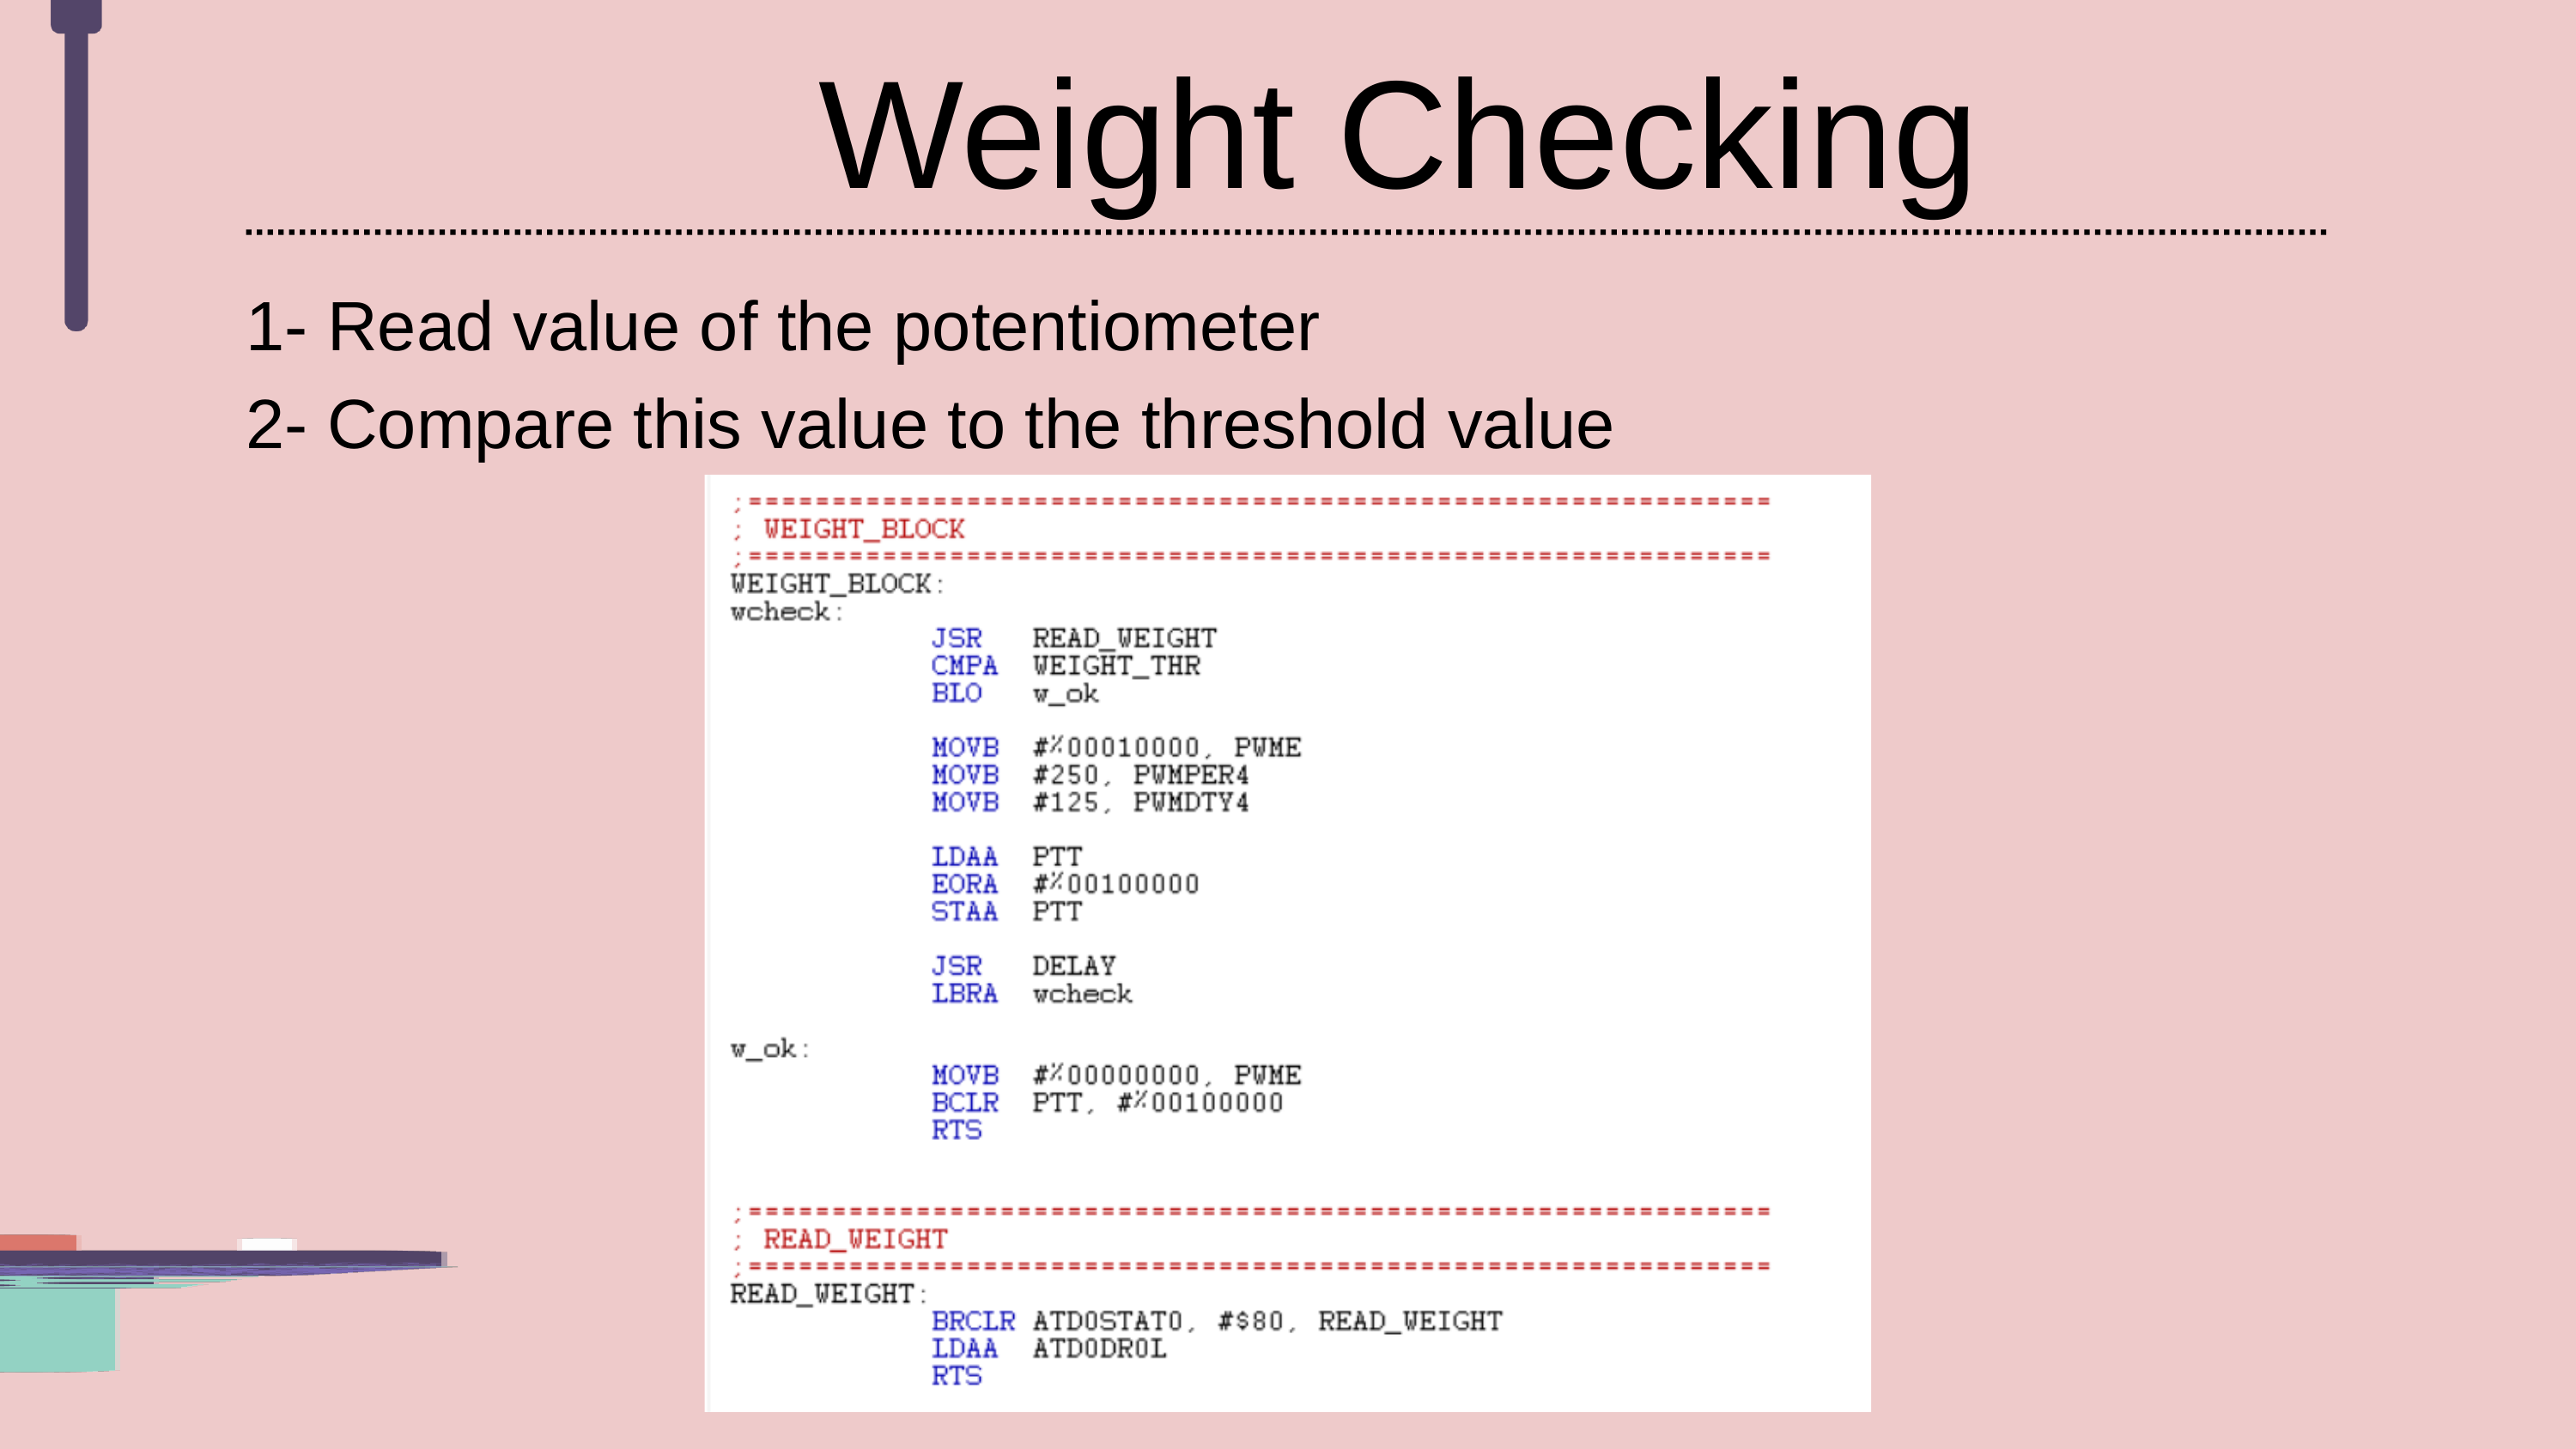

Weight Checking

1- Read value of the potentiometer
2- Compare this value to the threshold value